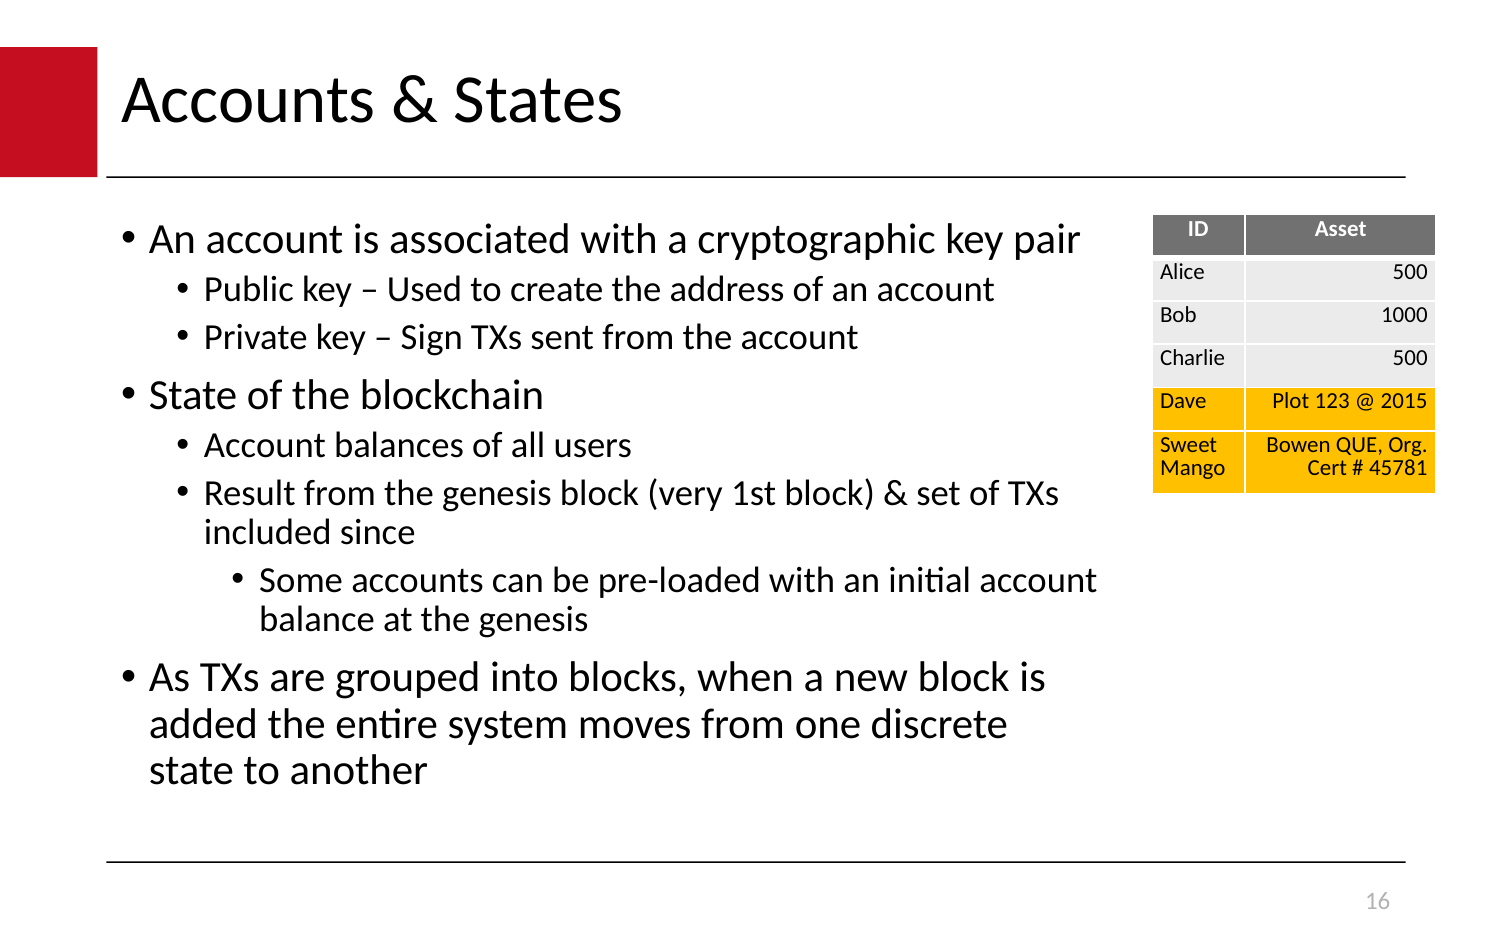

# Accounts & States
An account is associated with a cryptographic key pair
Public key – Used to create the address of an account
Private key – Sign TXs sent from the account
State of the blockchain
Account balances of all users
Result from the genesis block (very 1st block) & set of TXs included since
Some accounts can be pre-loaded with an initial account balance at the genesis
As TXs are grouped into blocks, when a new block is added the entire system moves from one discrete state to another
| ID | Asset |
| --- | --- |
| Alice | 500 |
| Bob | 1000 |
| Charlie | 500 |
| Dave | Plot 123 @ 2015 |
| Sweet Mango | Bowen QUE, Org. Cert # 45781 |
16